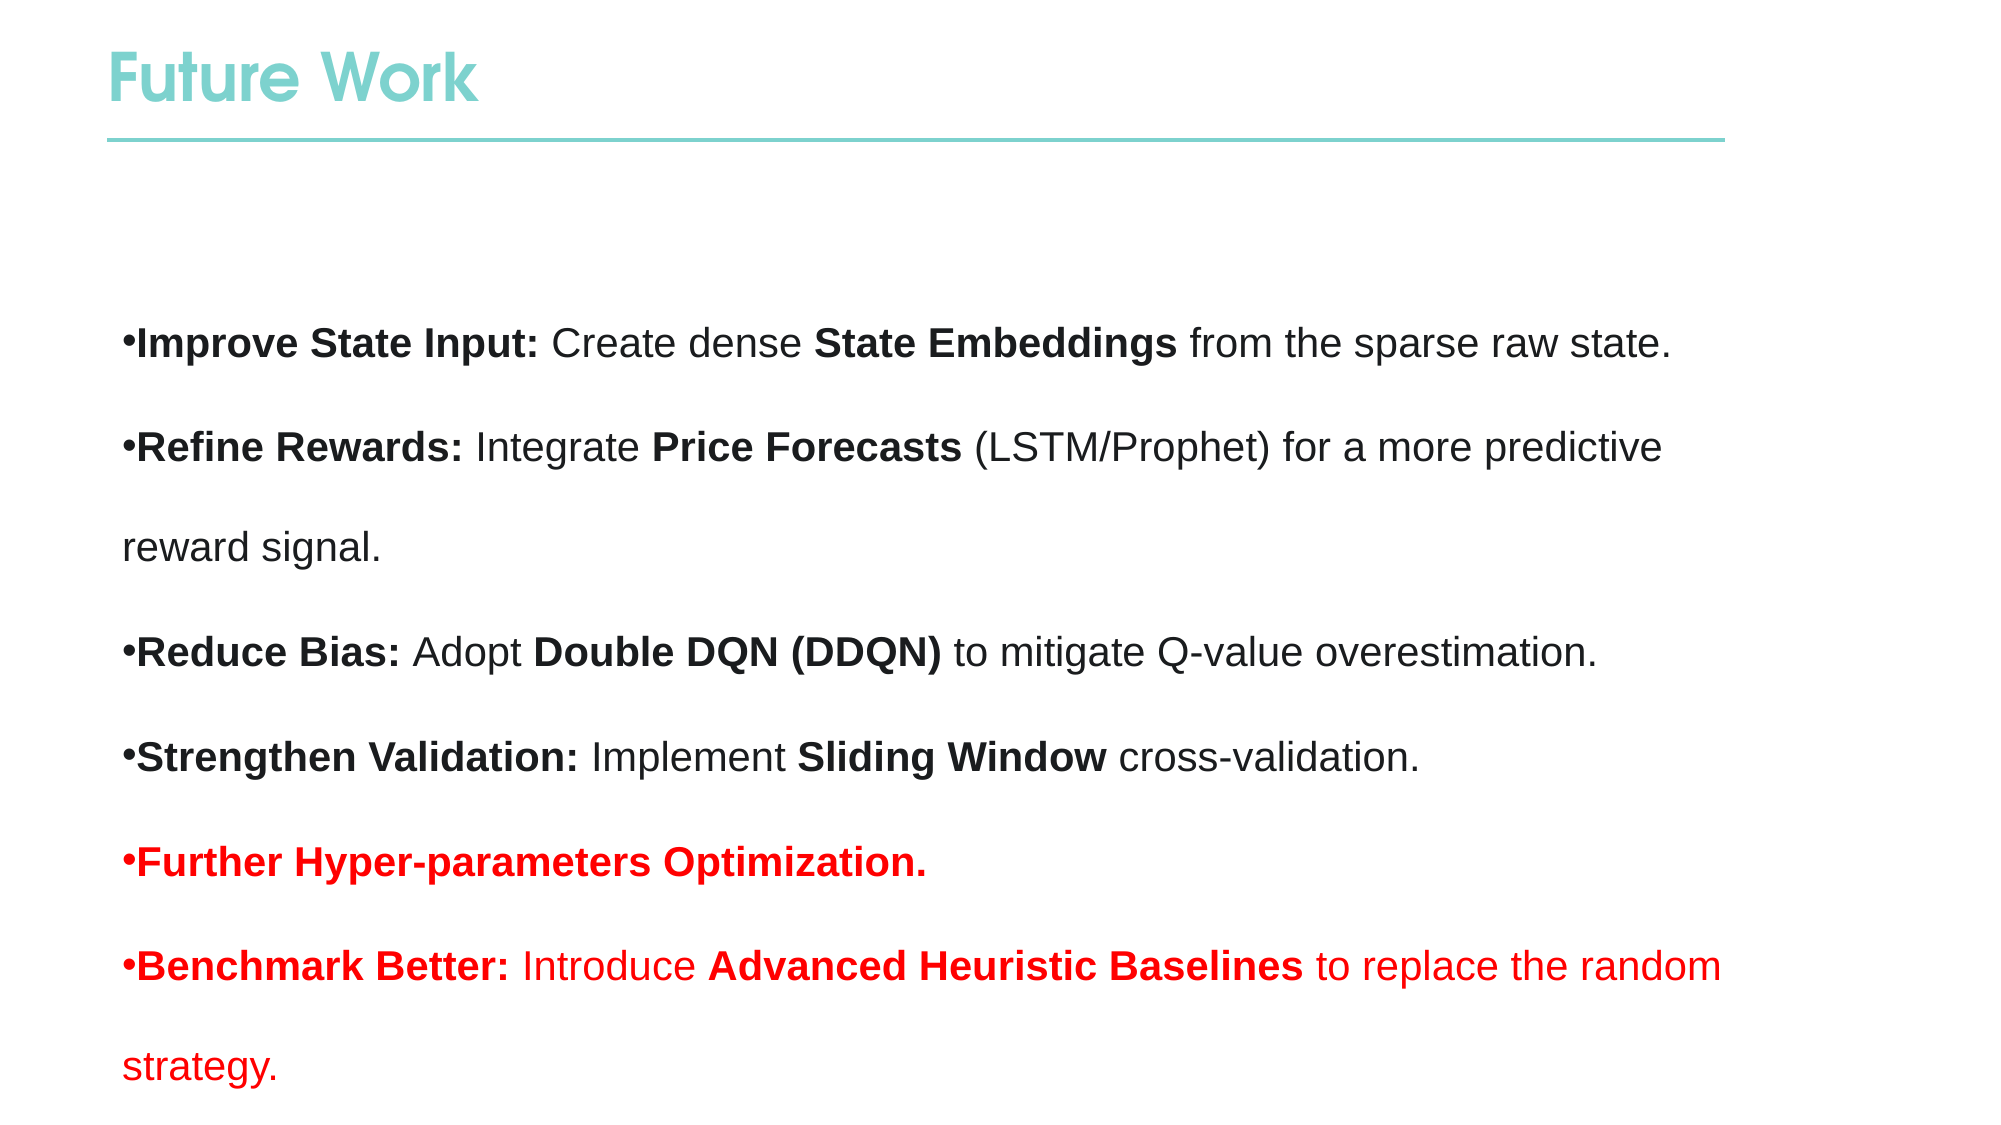

Future Work
Improve State Input: Create dense State Embeddings from the sparse raw state.
Refine Rewards: Integrate Price Forecasts (LSTM/Prophet) for a more predictive reward signal.
Reduce Bias: Adopt Double DQN (DDQN) to mitigate Q-value overestimation.
Strengthen Validation: Implement Sliding Window cross-validation.
Further Hyper-parameters Optimization.
Benchmark Better: Introduce Advanced Heuristic Baselines to replace the random strategy.